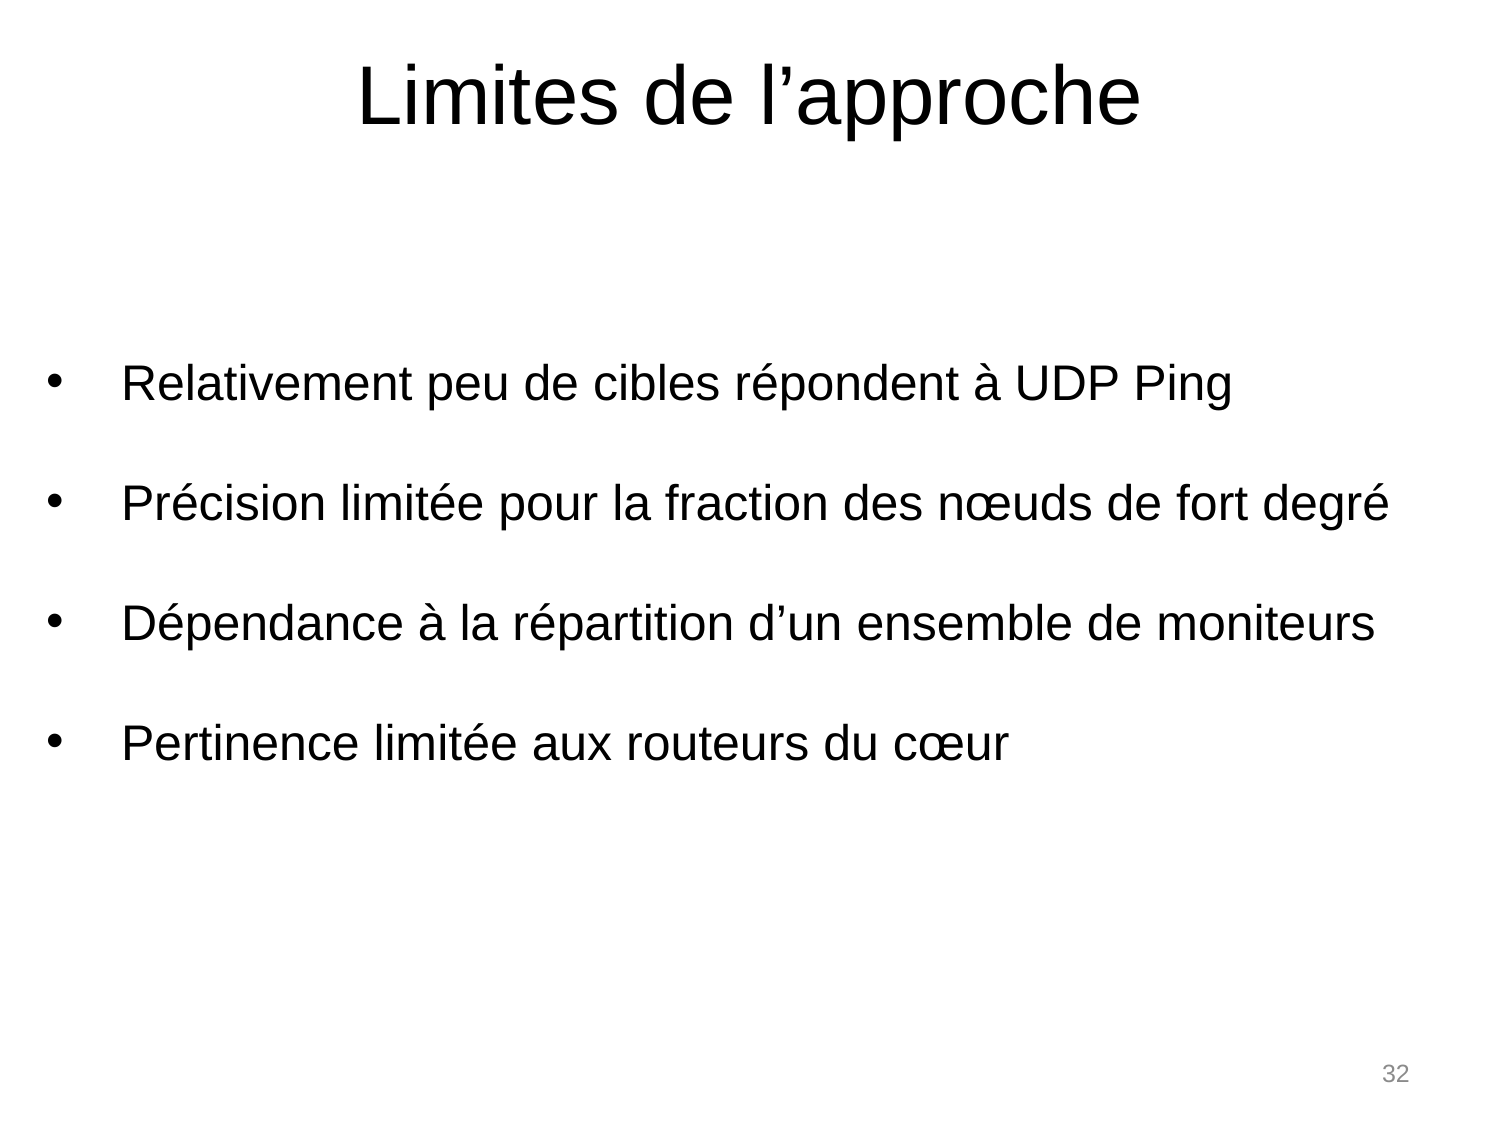

# Limites de l’approche
Relativement peu de cibles répondent à UDP Ping

Précision limitée pour la fraction des nœuds de fort degré

Dépendance à la répartition d’un ensemble de moniteurs

Pertinence limitée aux routeurs du cœur
32